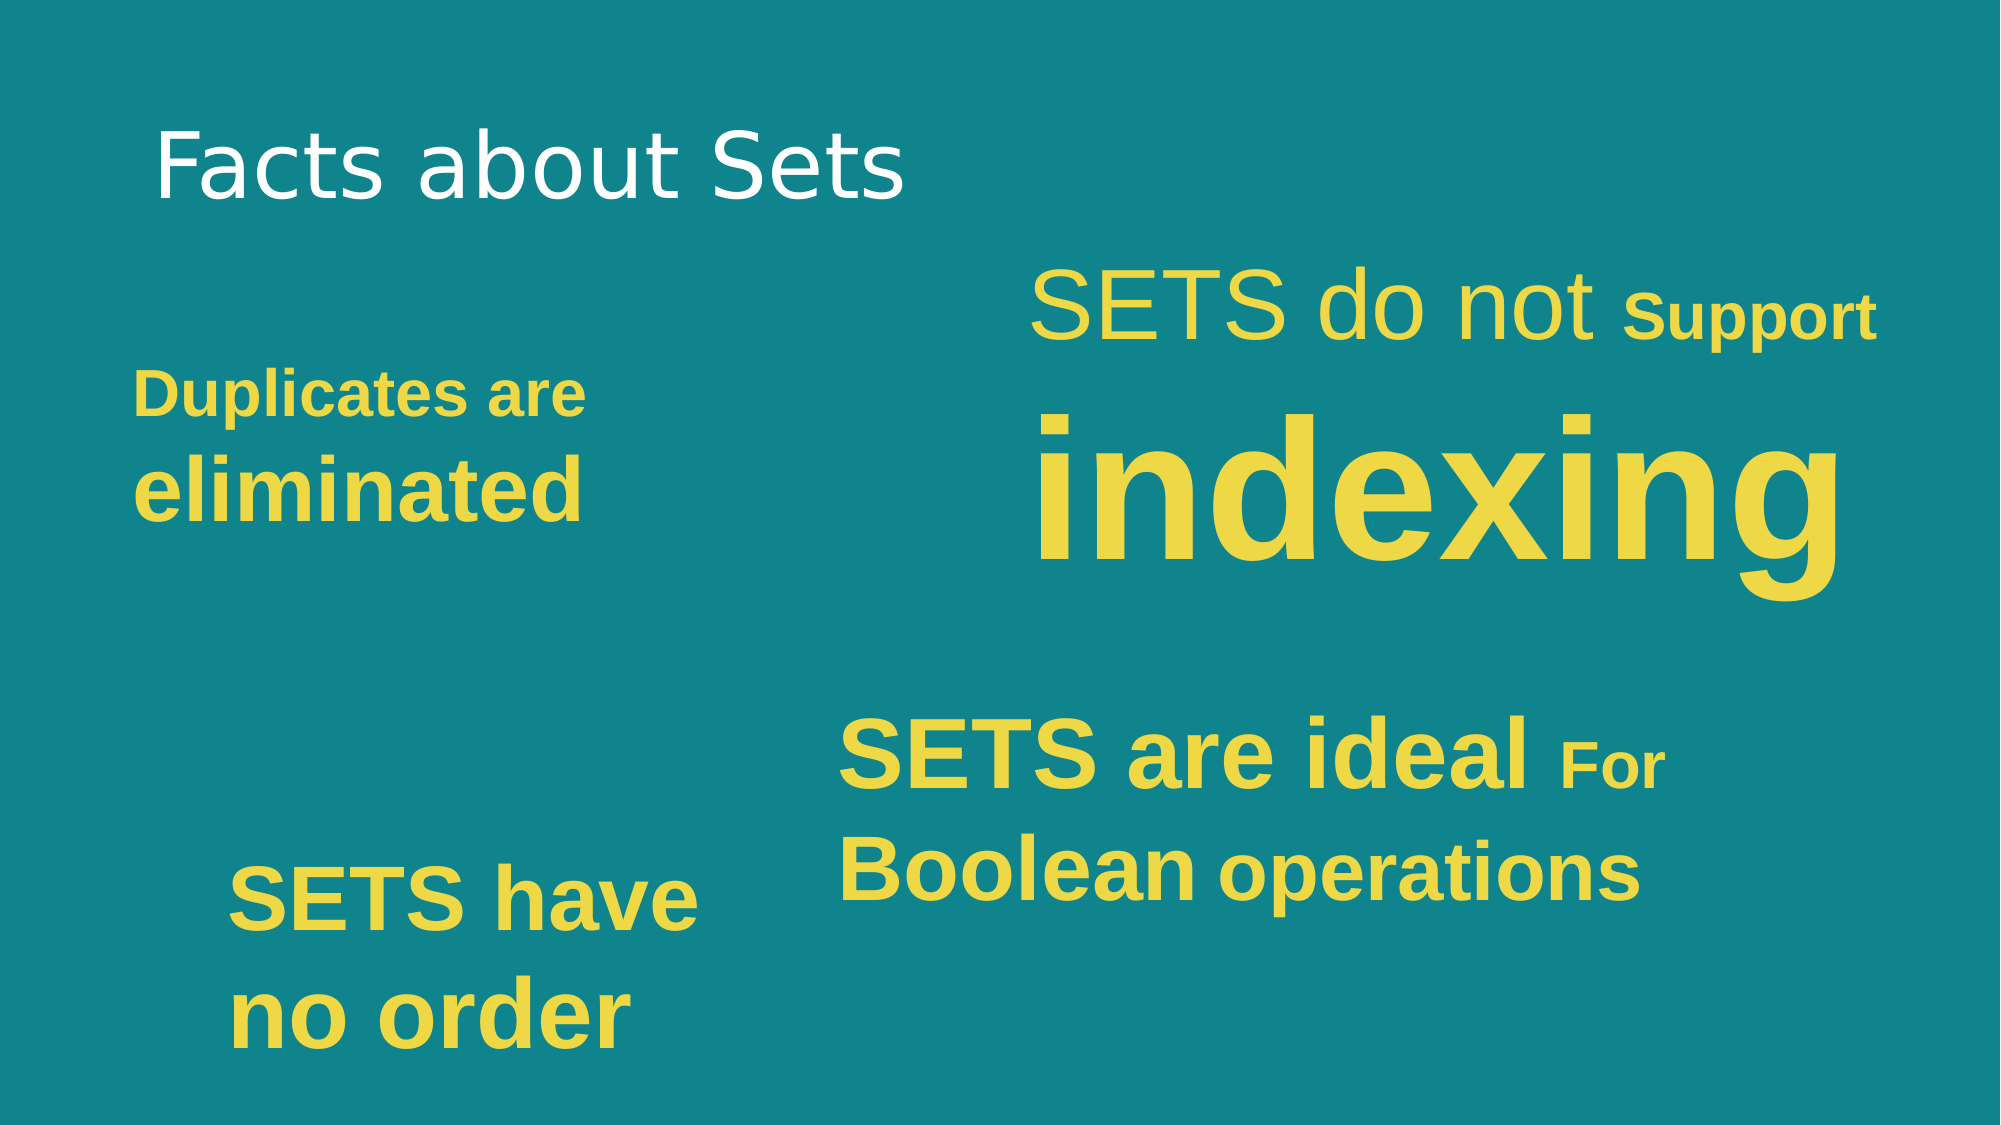

# Facts about Sets
SETS do not Support indexing
Duplicates are
eliminated
SETS are ideal For Boolean operations
SETS have
no order